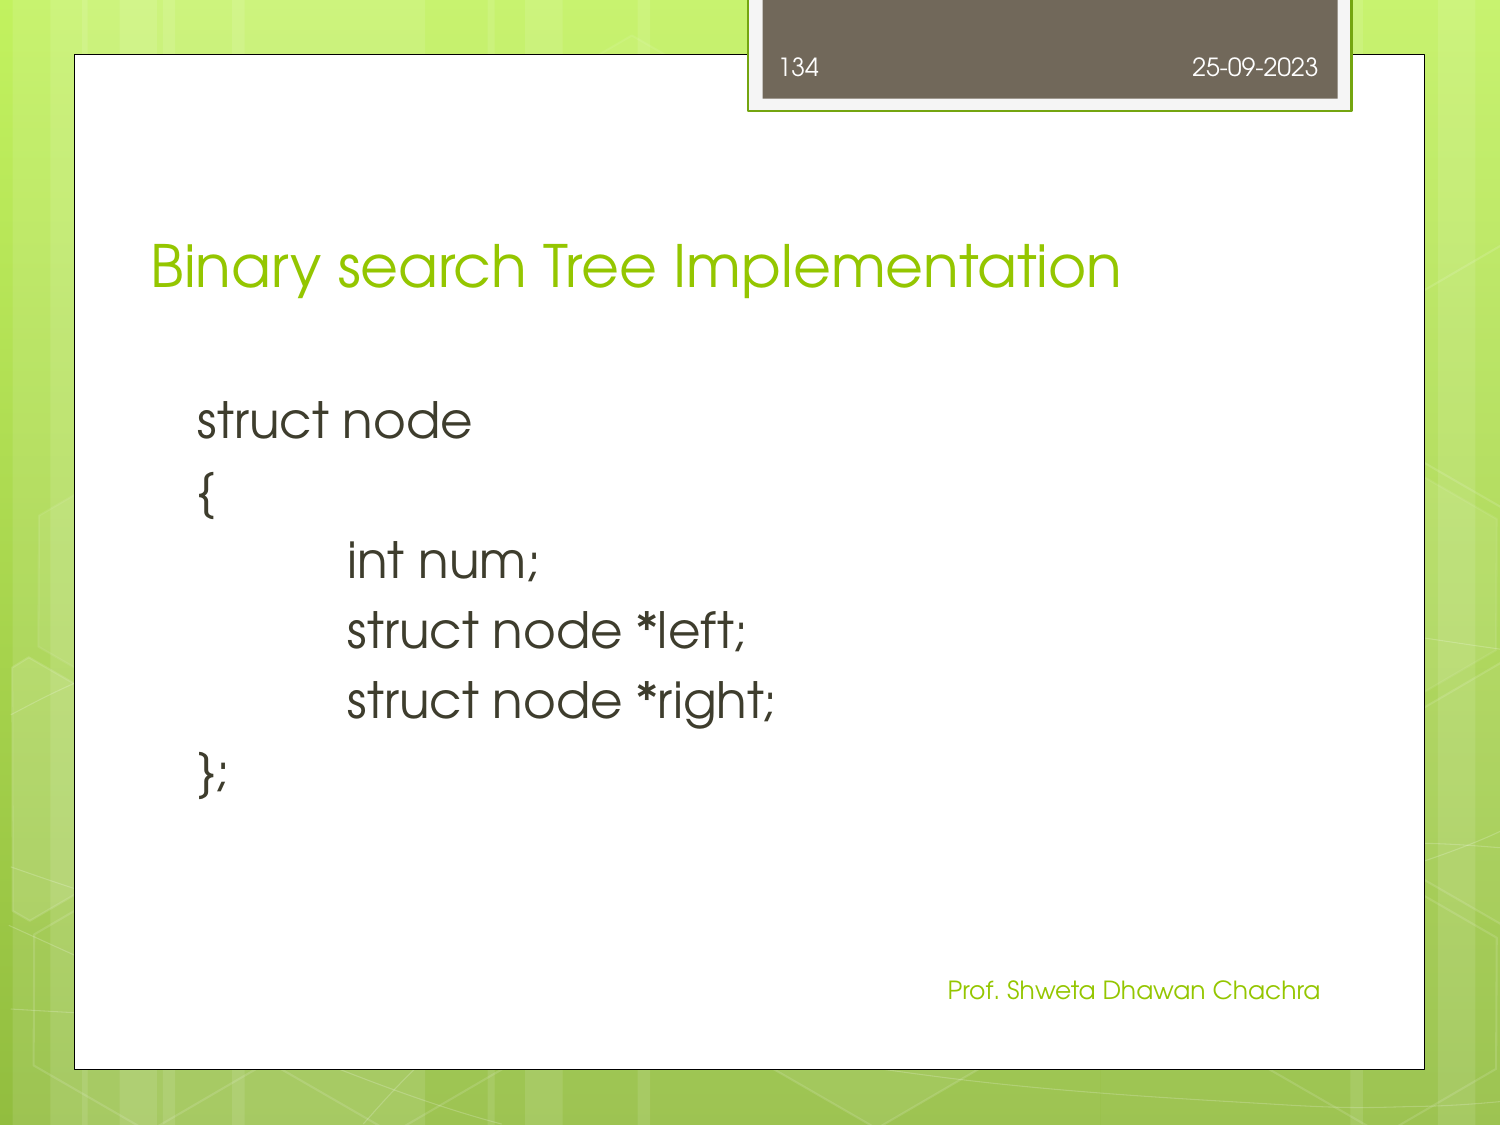

134
25-09-2023
Binary search Tree Implementation
struct node
{
	int num;
	struct node *left;
	struct node *right;
};

Prof. Shweta Dhawan Chachra